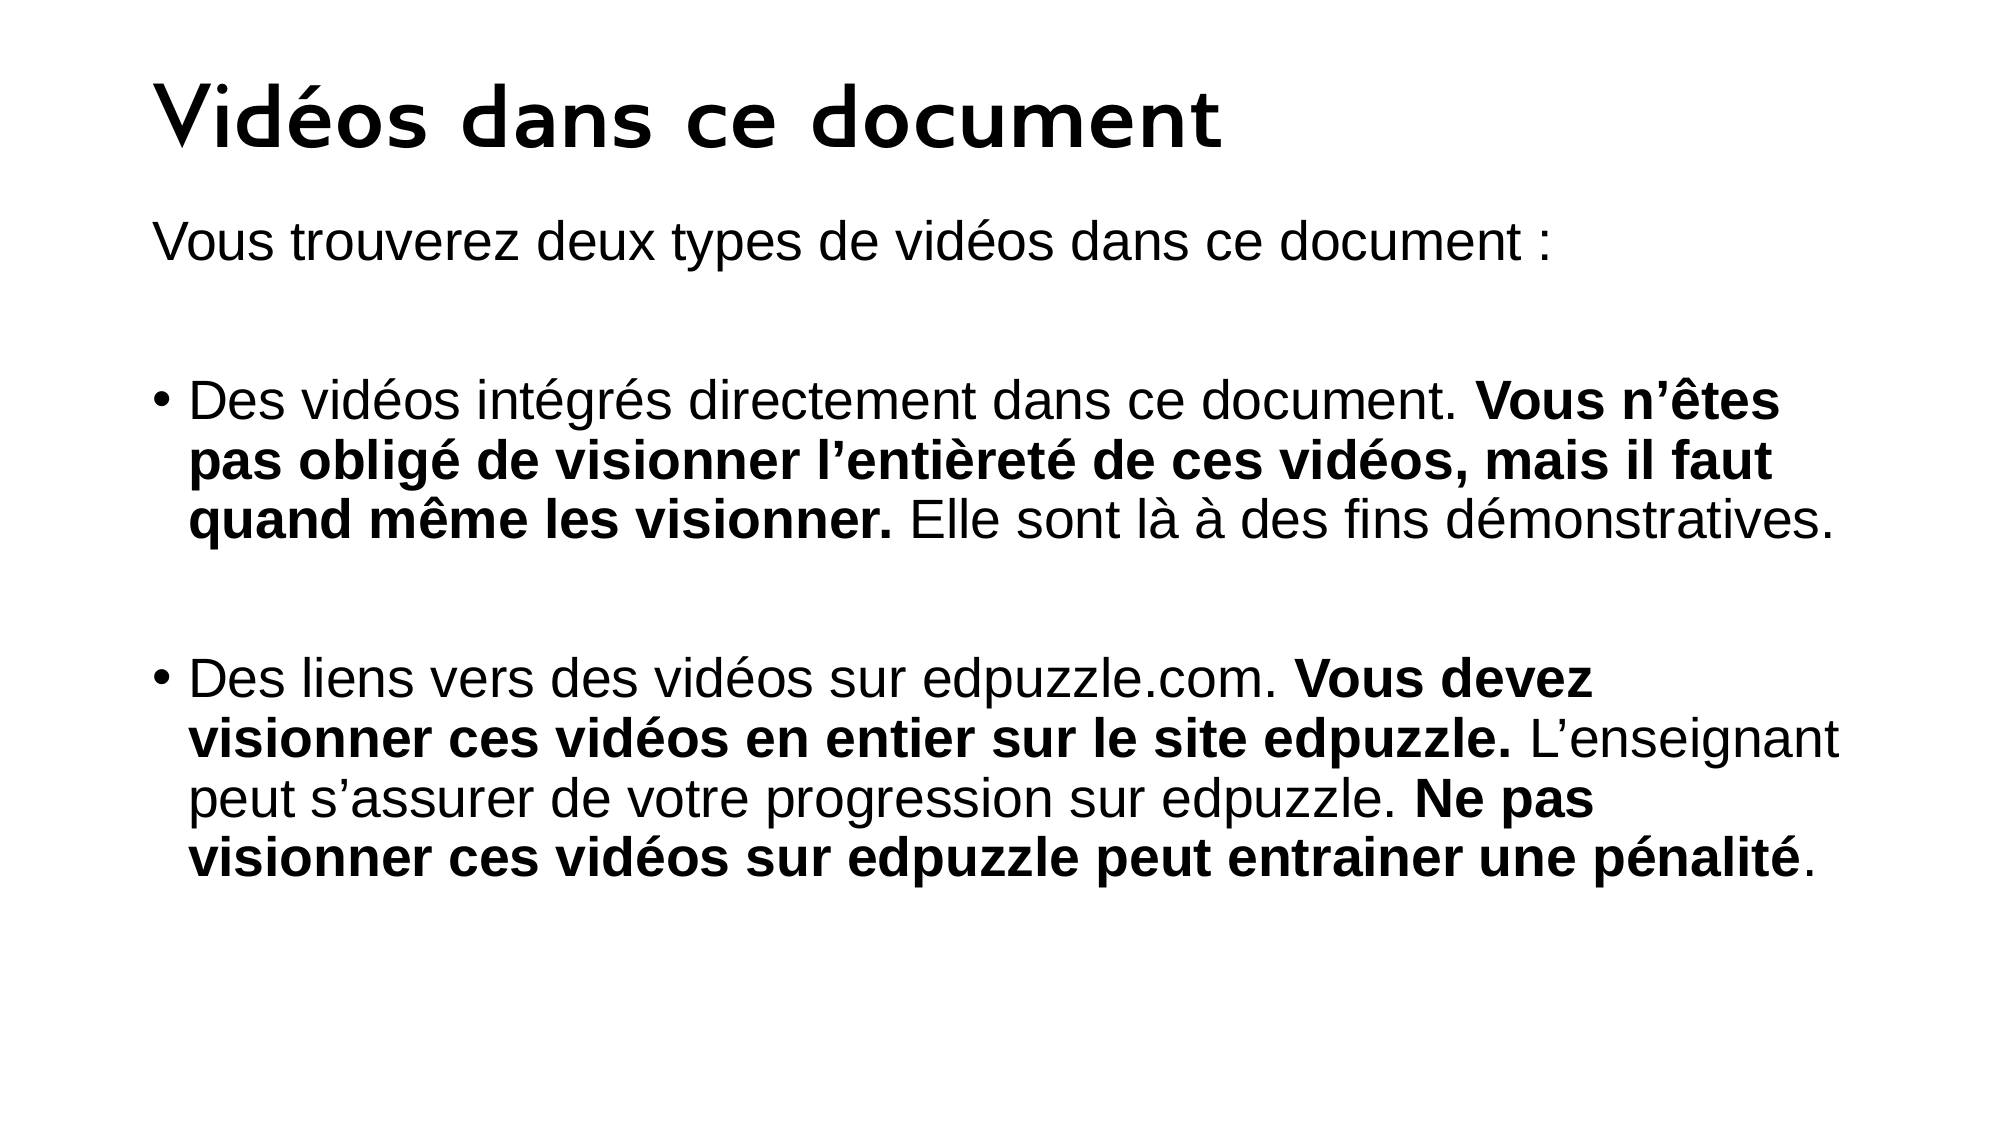

# Vidéos dans ce document
Vous trouverez deux types de vidéos dans ce document :

Des vidéos intégrés directement dans ce document. Vous n’êtes pas obligé de visionner l’entièreté de ces vidéos, mais il faut quand même les visionner. Elle sont là à des fins démonstratives.

Des liens vers des vidéos sur edpuzzle.com. Vous devez visionner ces vidéos en entier sur le site edpuzzle. L’enseignant peut s’assurer de votre progression sur edpuzzle. Ne pas visionner ces vidéos sur edpuzzle peut entrainer une pénalité.